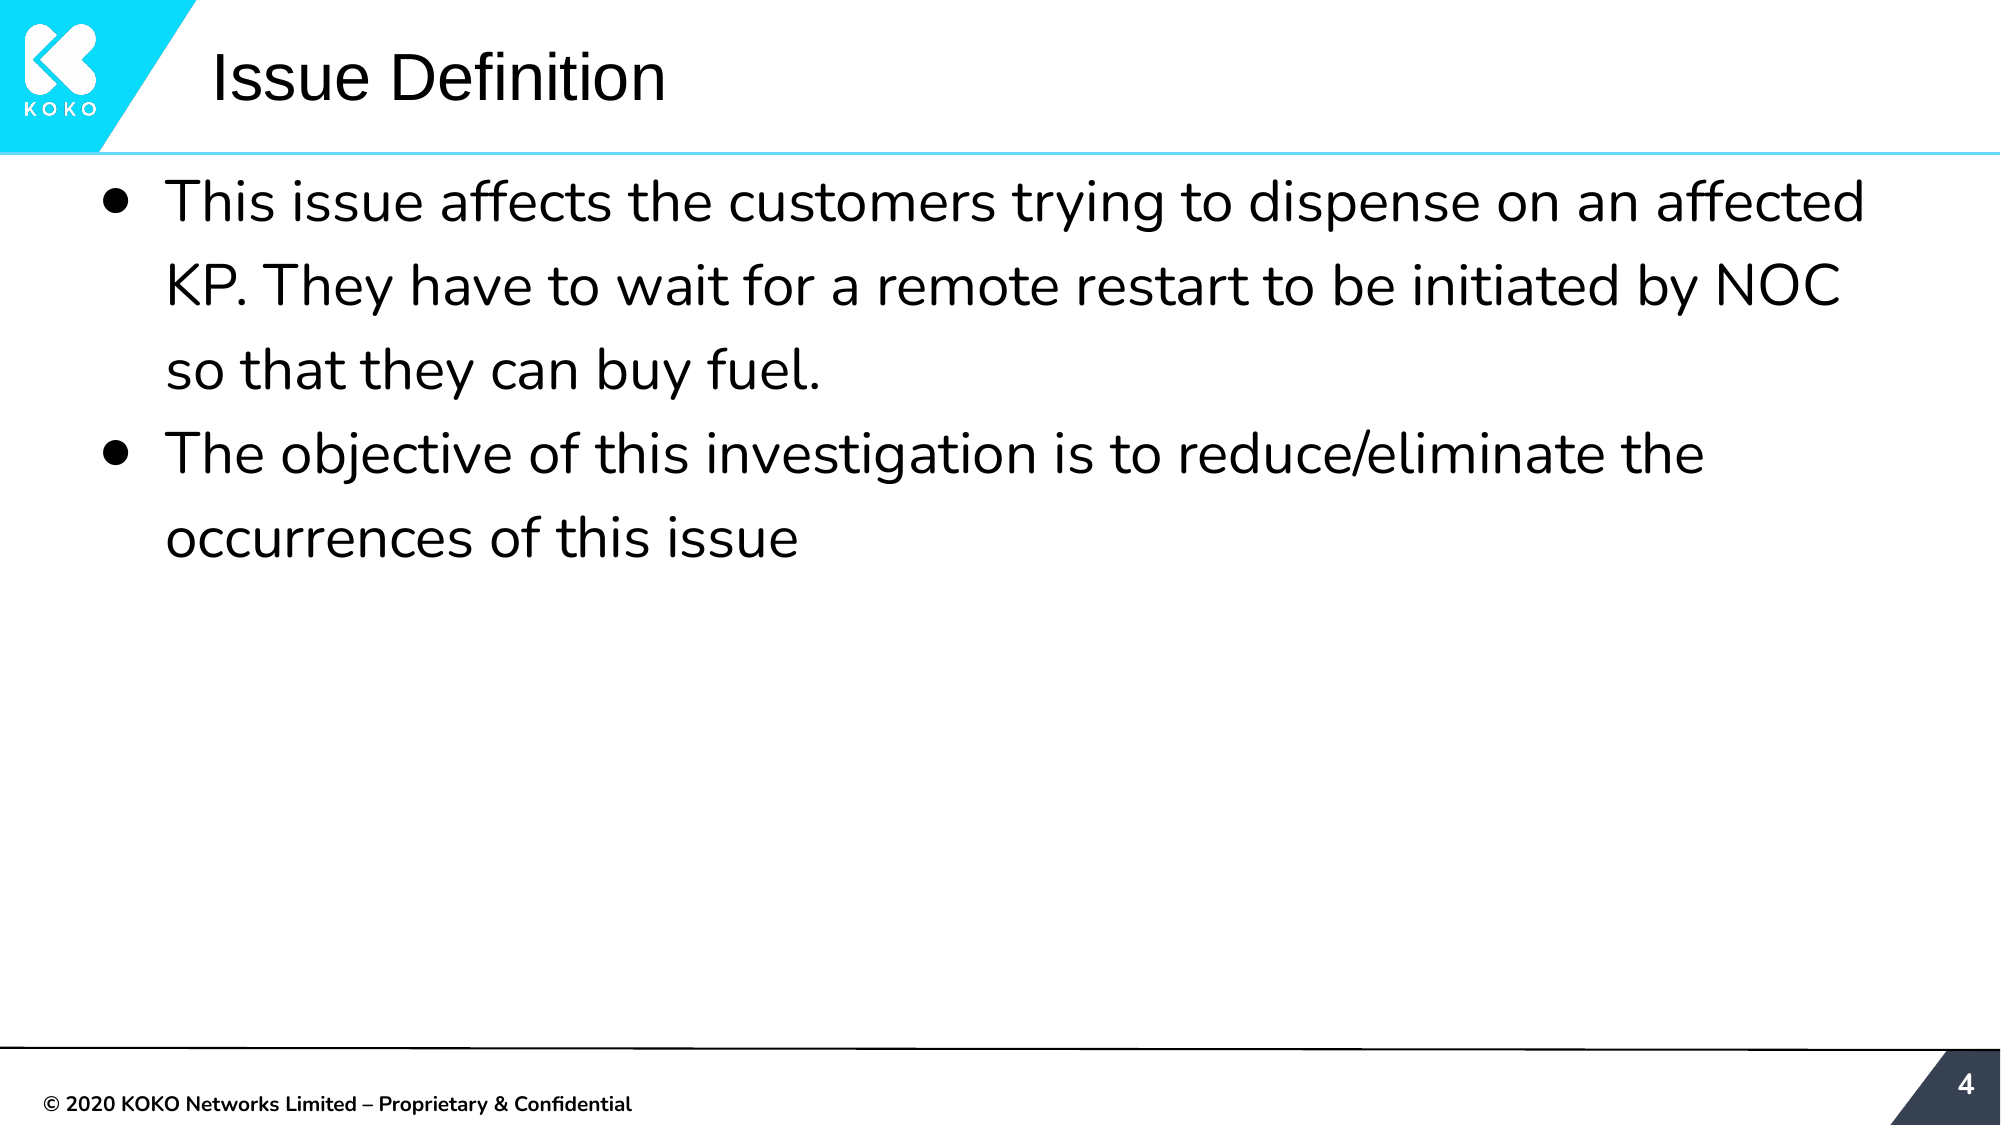

# Issue Definition
This issue affects the customers trying to dispense on an affected KP. They have to wait for a remote restart to be initiated by NOC so that they can buy fuel.
The objective of this investigation is to reduce/eliminate the occurrences of this issue
4